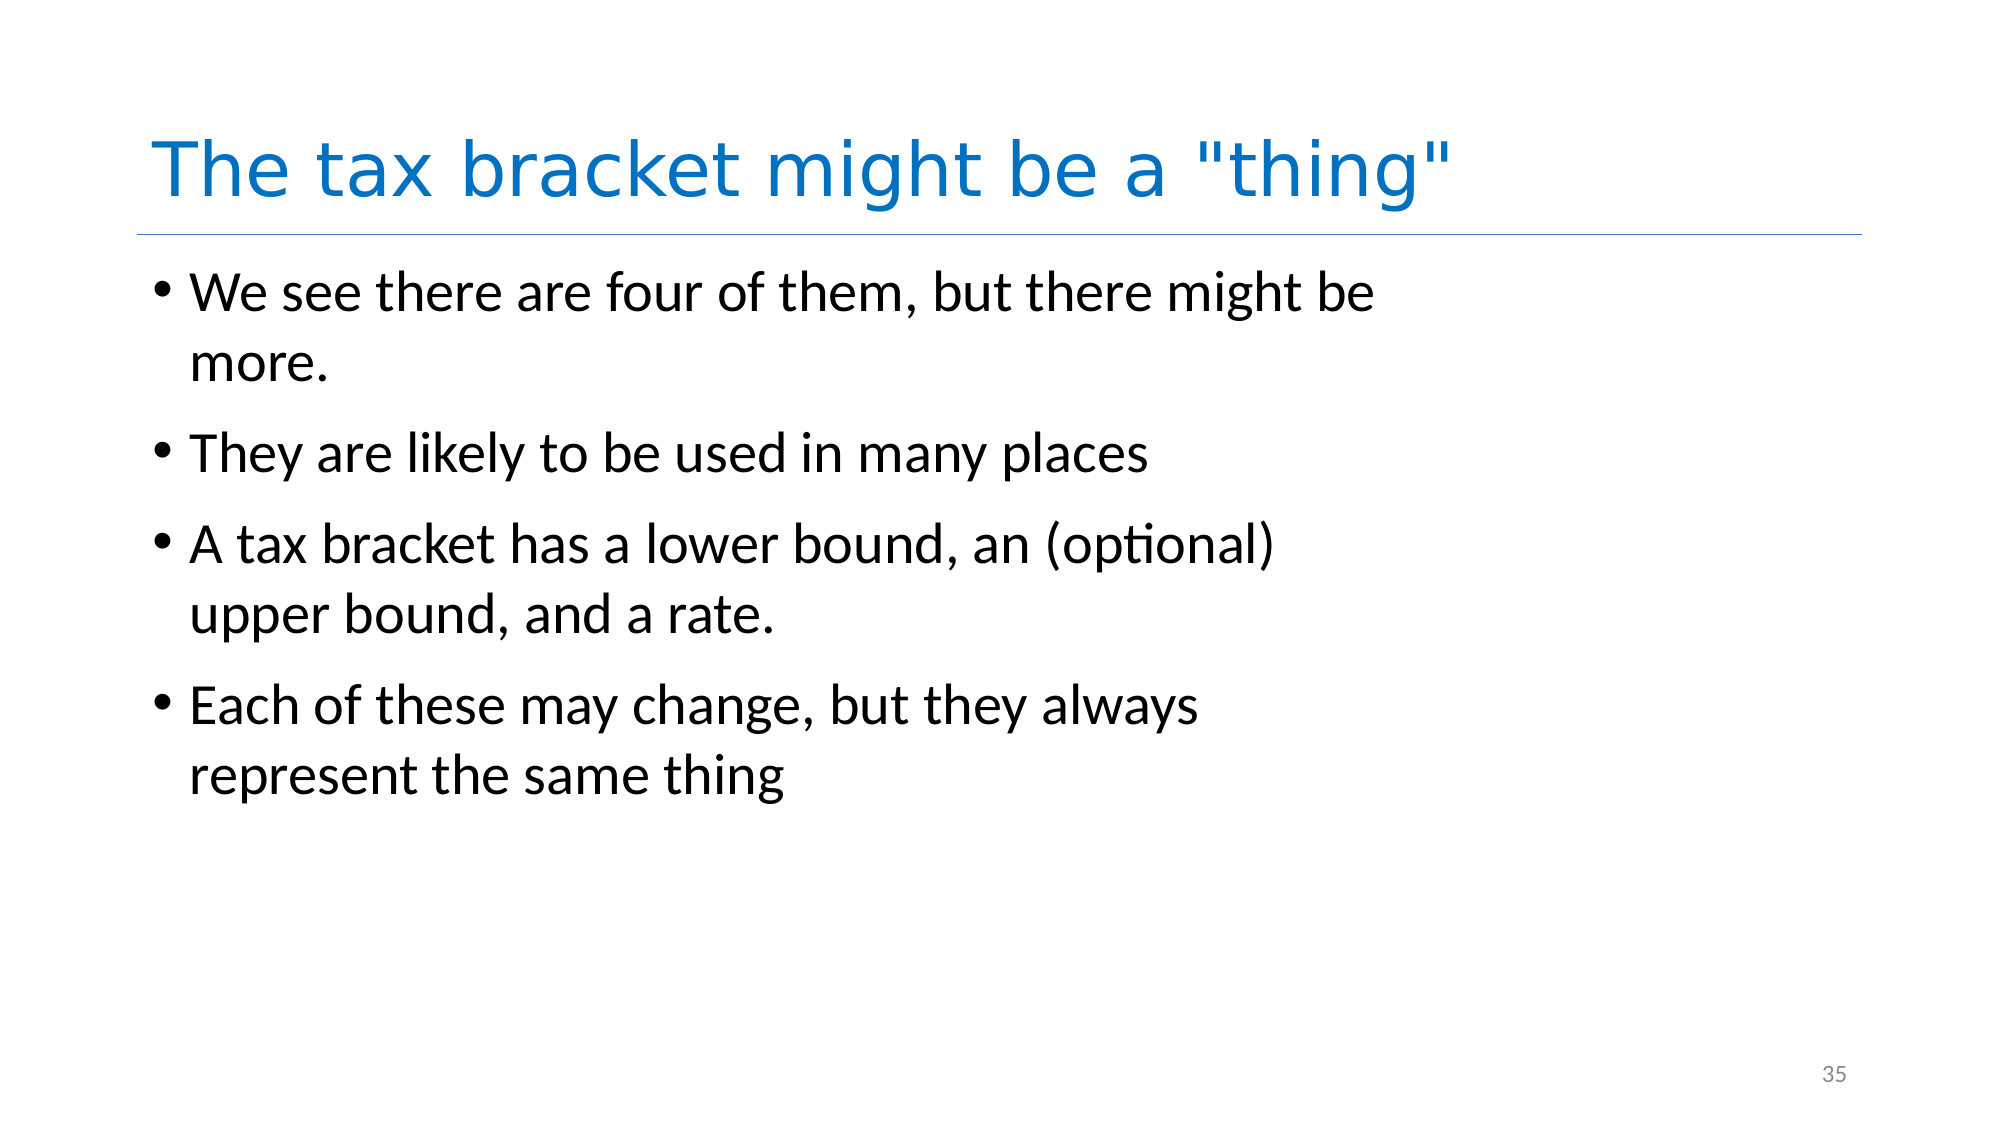

# The tax bracket might be a "thing"
We see there are four of them, but there might be more.
They are likely to be used in many places
A tax bracket has a lower bound, an (optional) upper bound, and a rate.
Each of these may change, but they always represent the same thing

35